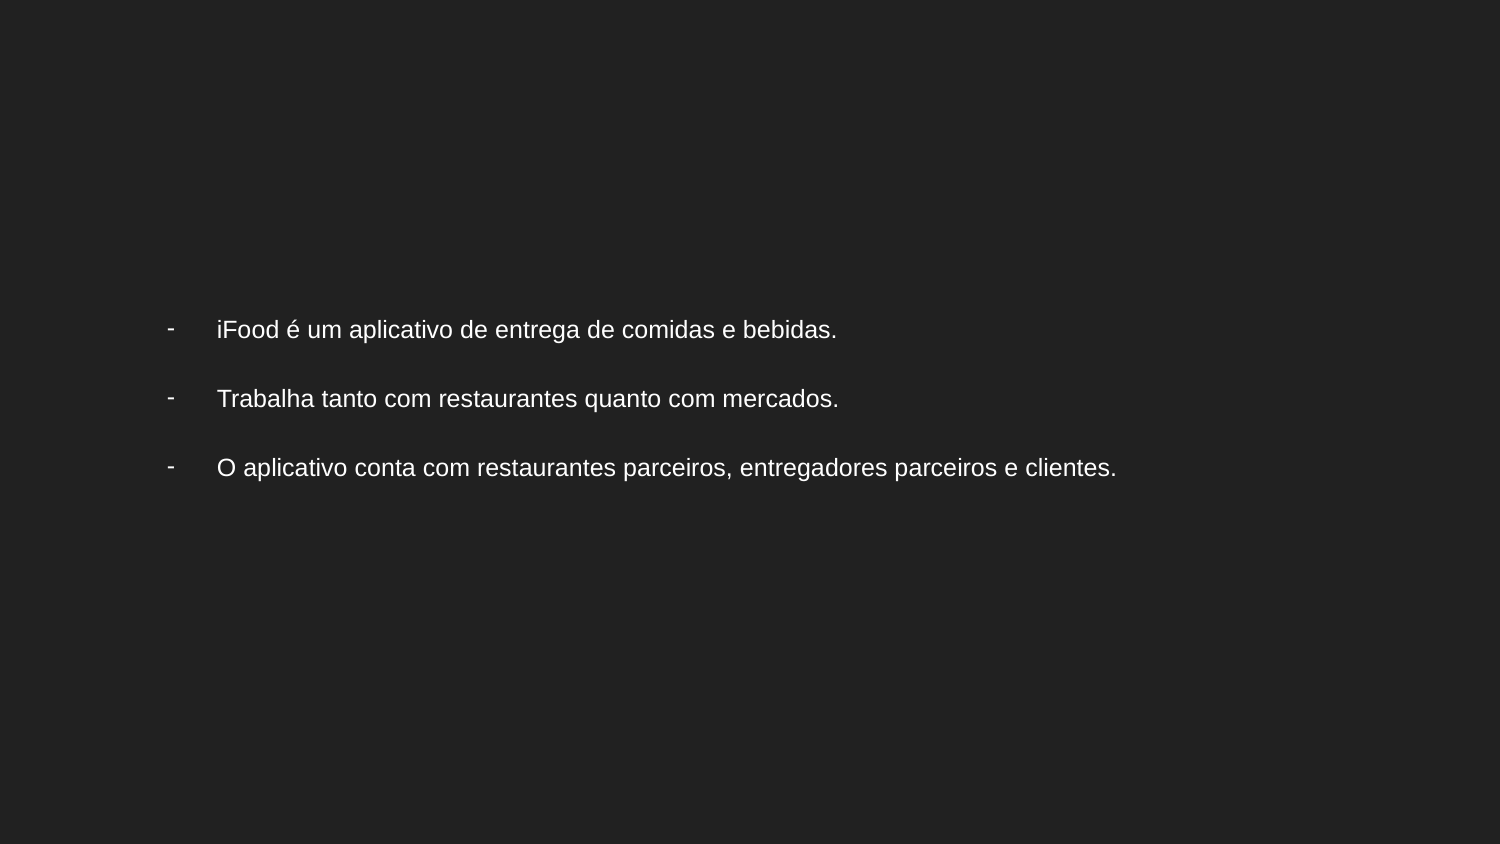

iFood é um aplicativo de entrega de comidas e bebidas.

Trabalha tanto com restaurantes quanto com mercados.

O aplicativo conta com restaurantes parceiros, entregadores parceiros e clientes.